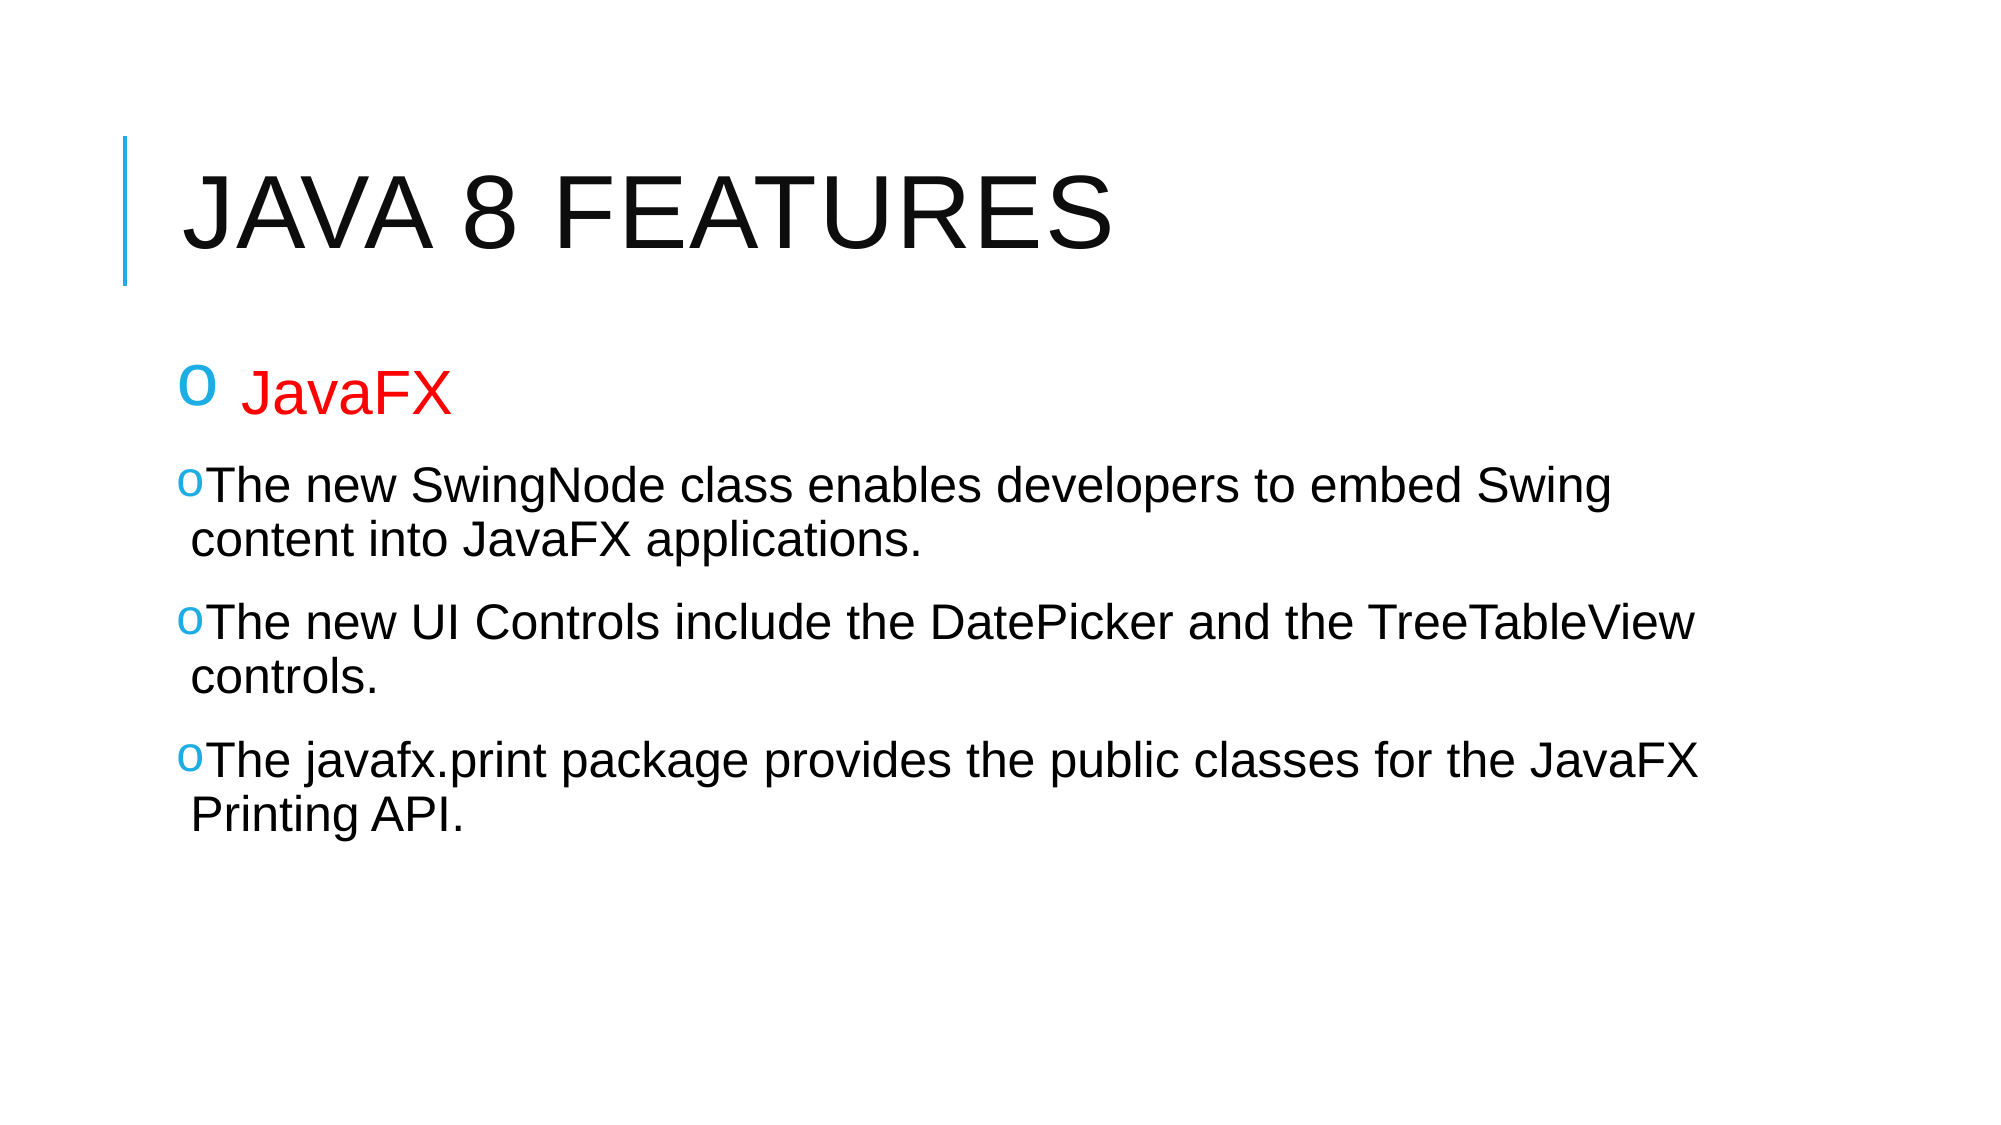

# Java 8 Features
 JavaFX
The new SwingNode class enables developers to embed Swing content into JavaFX applications.
The new UI Controls include the DatePicker and the TreeTableView controls.
The javafx.print package provides the public classes for the JavaFX Printing API.